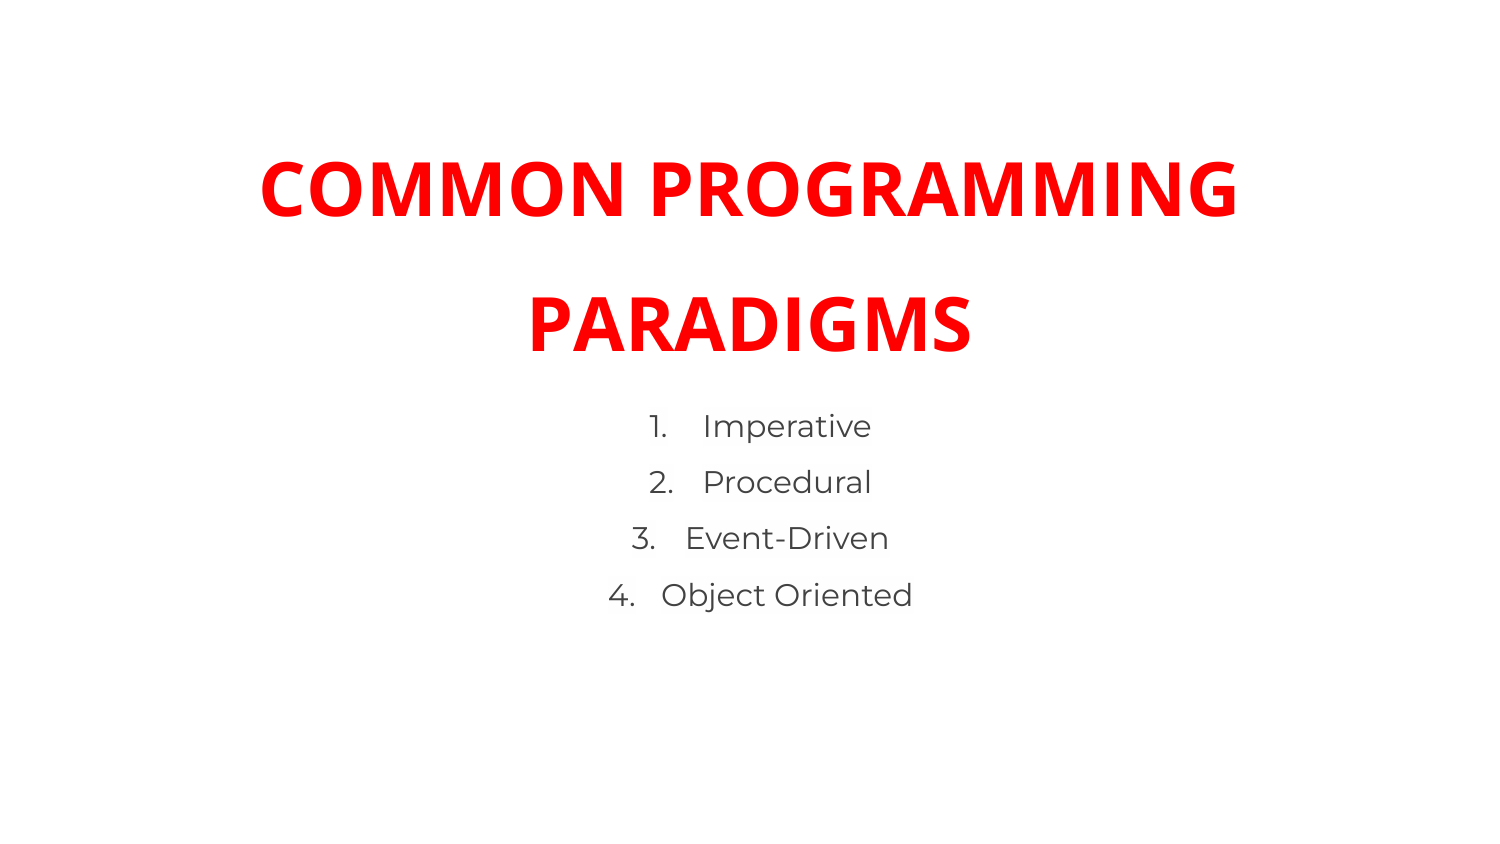

# COMMON PROGRAMMING PARADIGMS
Imperative
Procedural
Event-Driven
Object Oriented